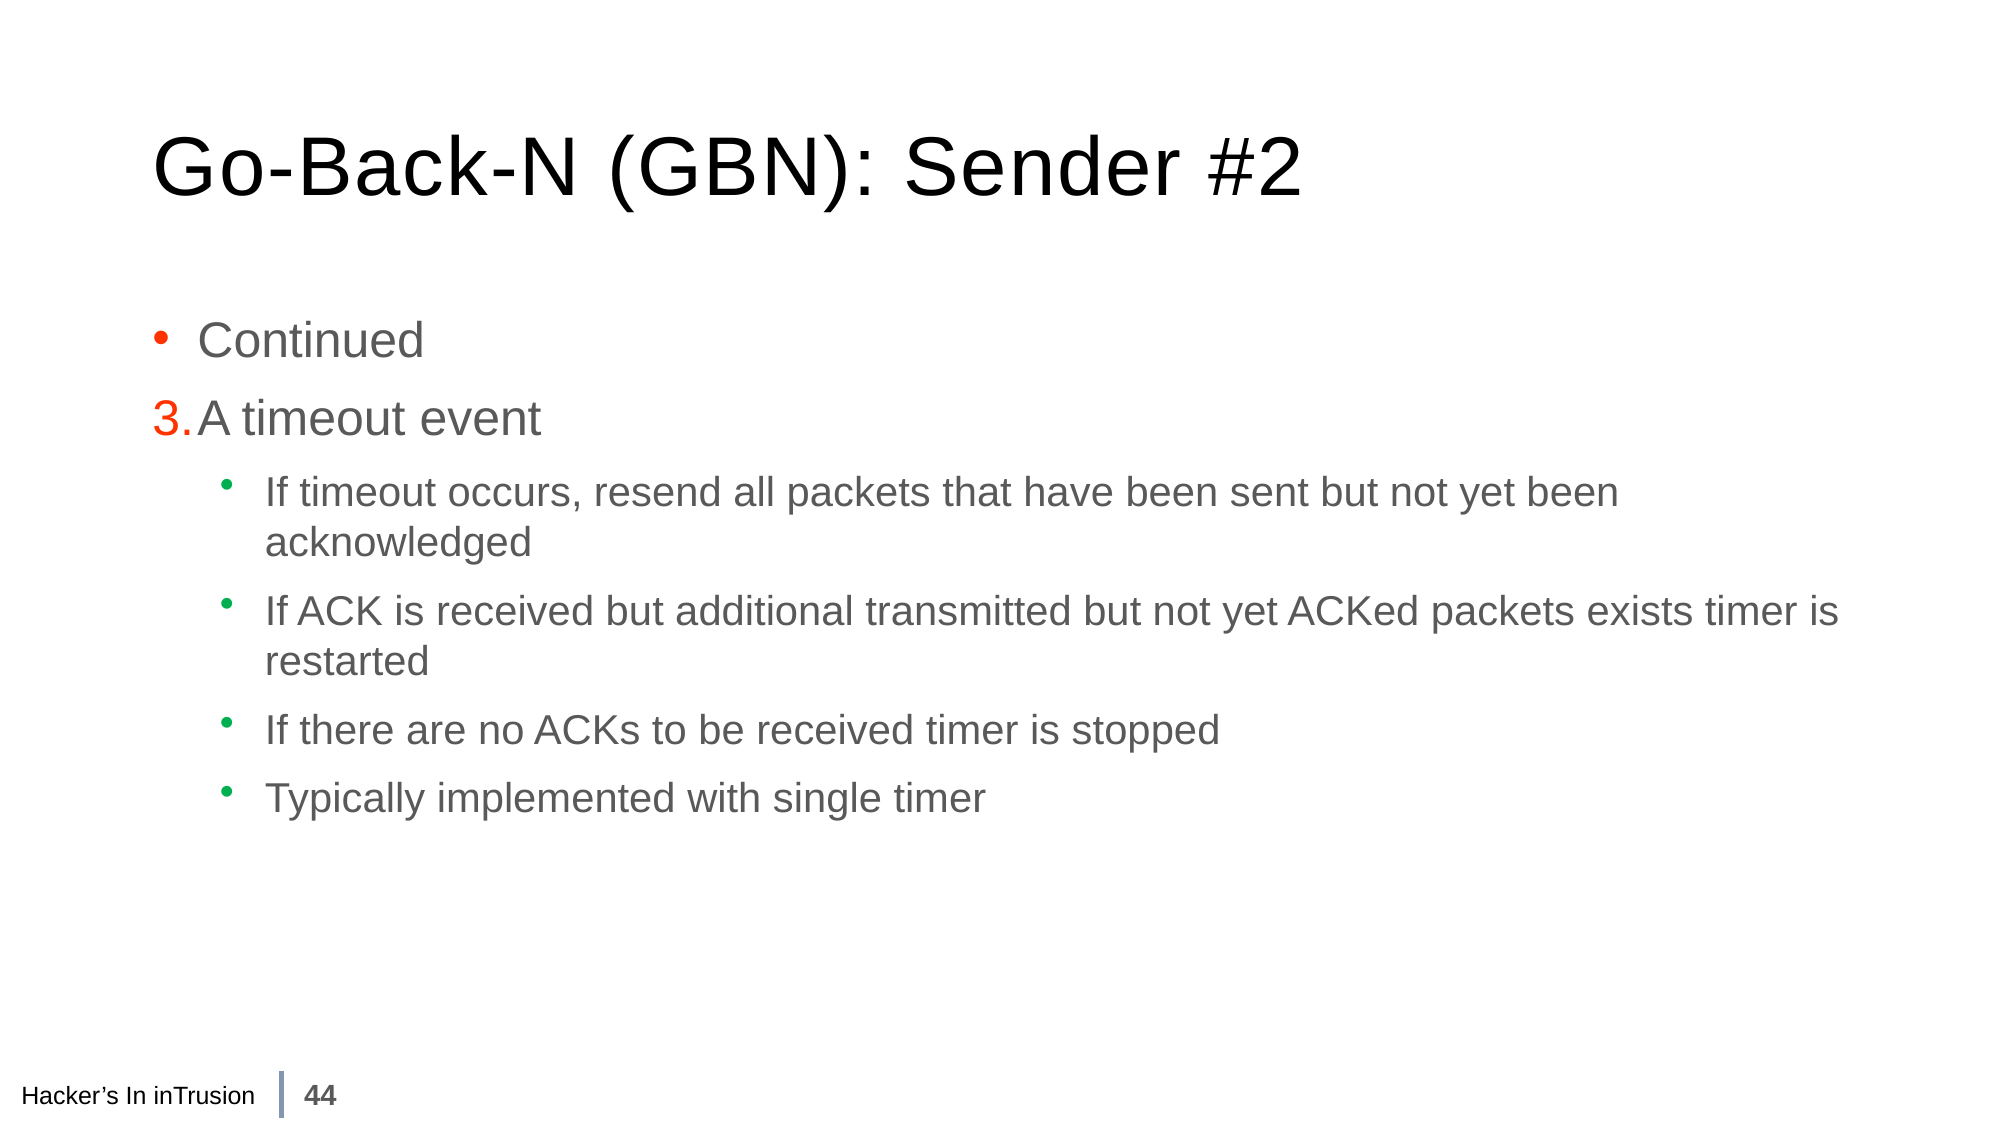

# Go-Back-N (GBN): Sender #2
Continued
A timeout event
If timeout occurs, resend all packets that have been sent but not yet been acknowledged
If ACK is received but additional transmitted but not yet ACKed packets exists timer is restarted
If there are no ACKs to be received timer is stopped
Typically implemented with single timer